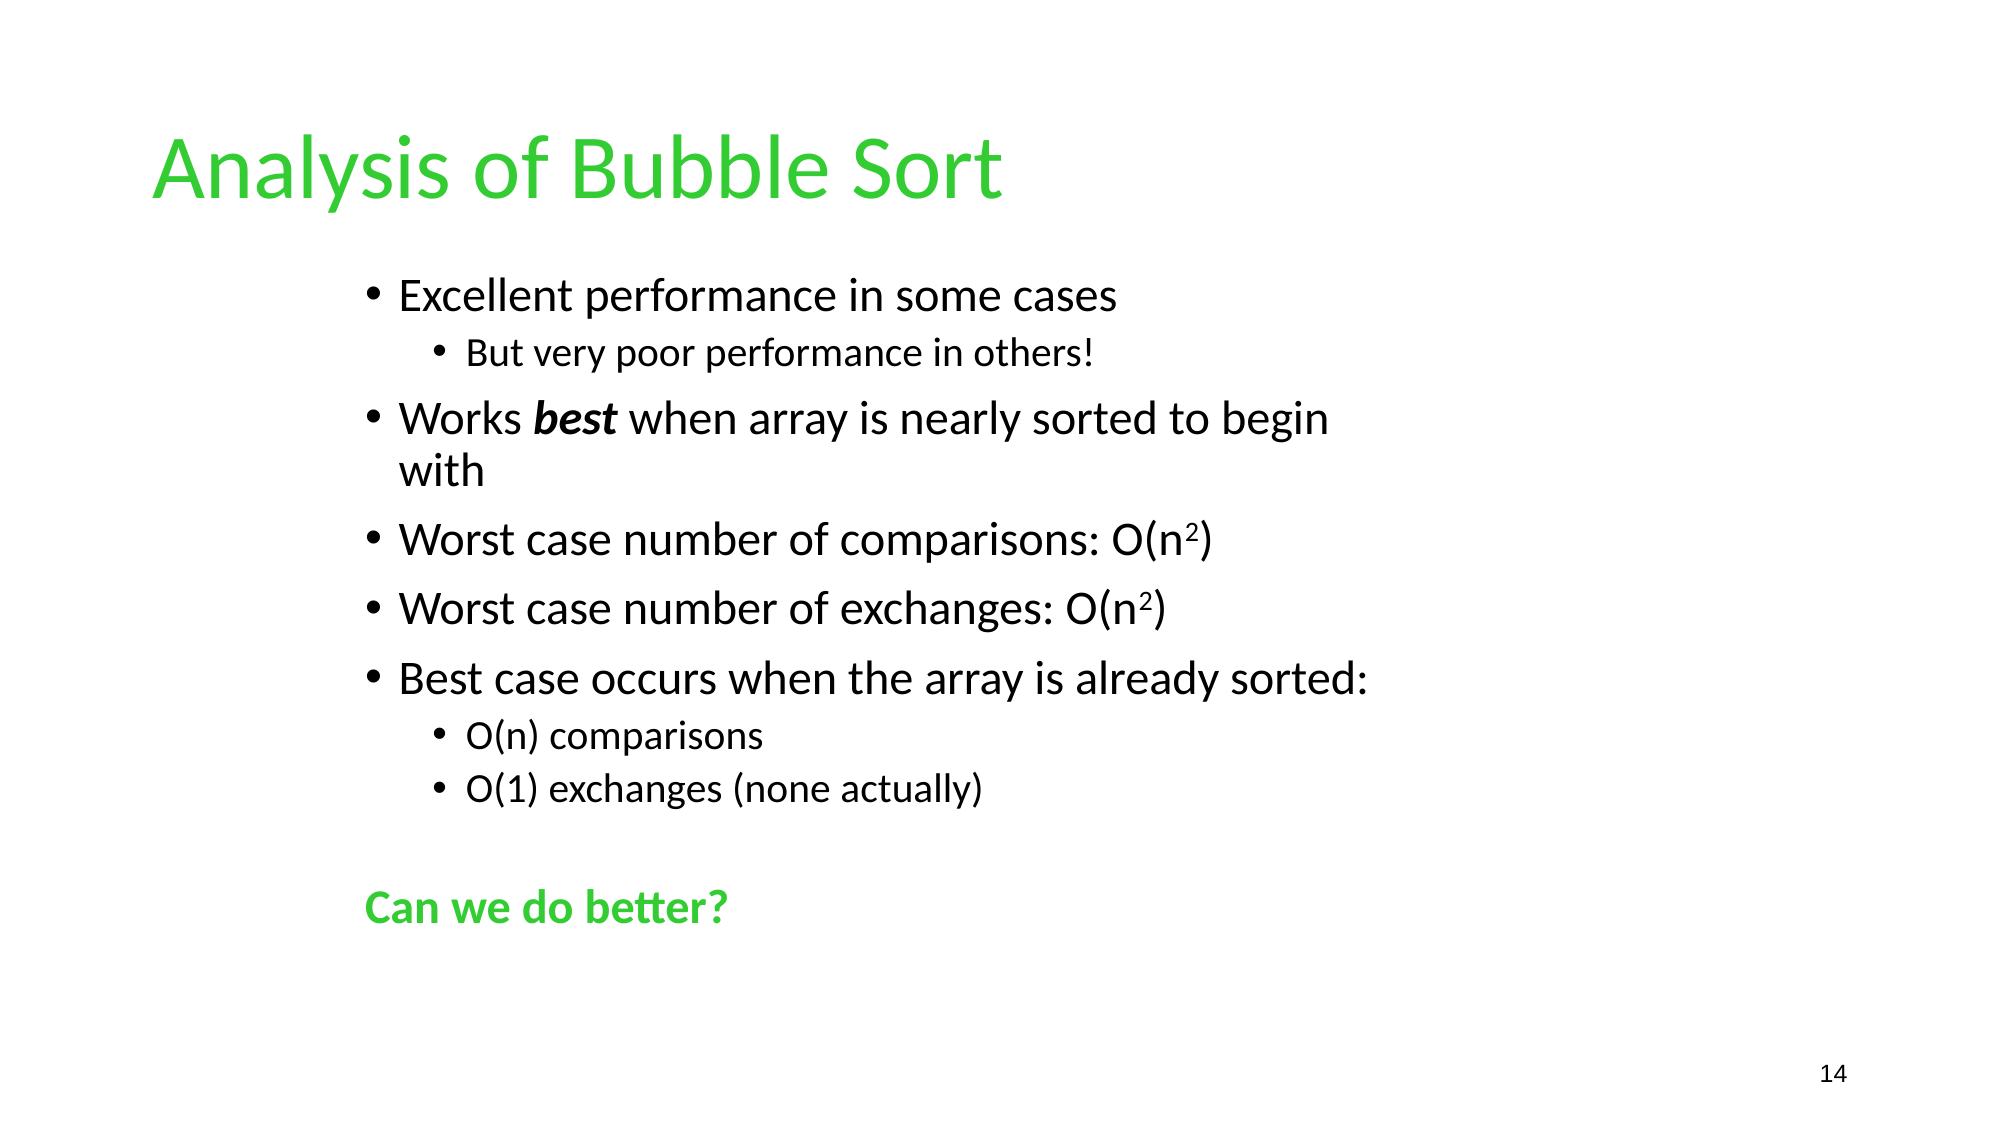

# Analysis of Bubble Sort
Excellent performance in some cases
But very poor performance in others!
Works best when array is nearly sorted to begin with
Worst case number of comparisons: O(n2)
Worst case number of exchanges: O(n2)
Best case occurs when the array is already sorted:
O(n) comparisons
O(1) exchanges (none actually)

Can we do better?
14